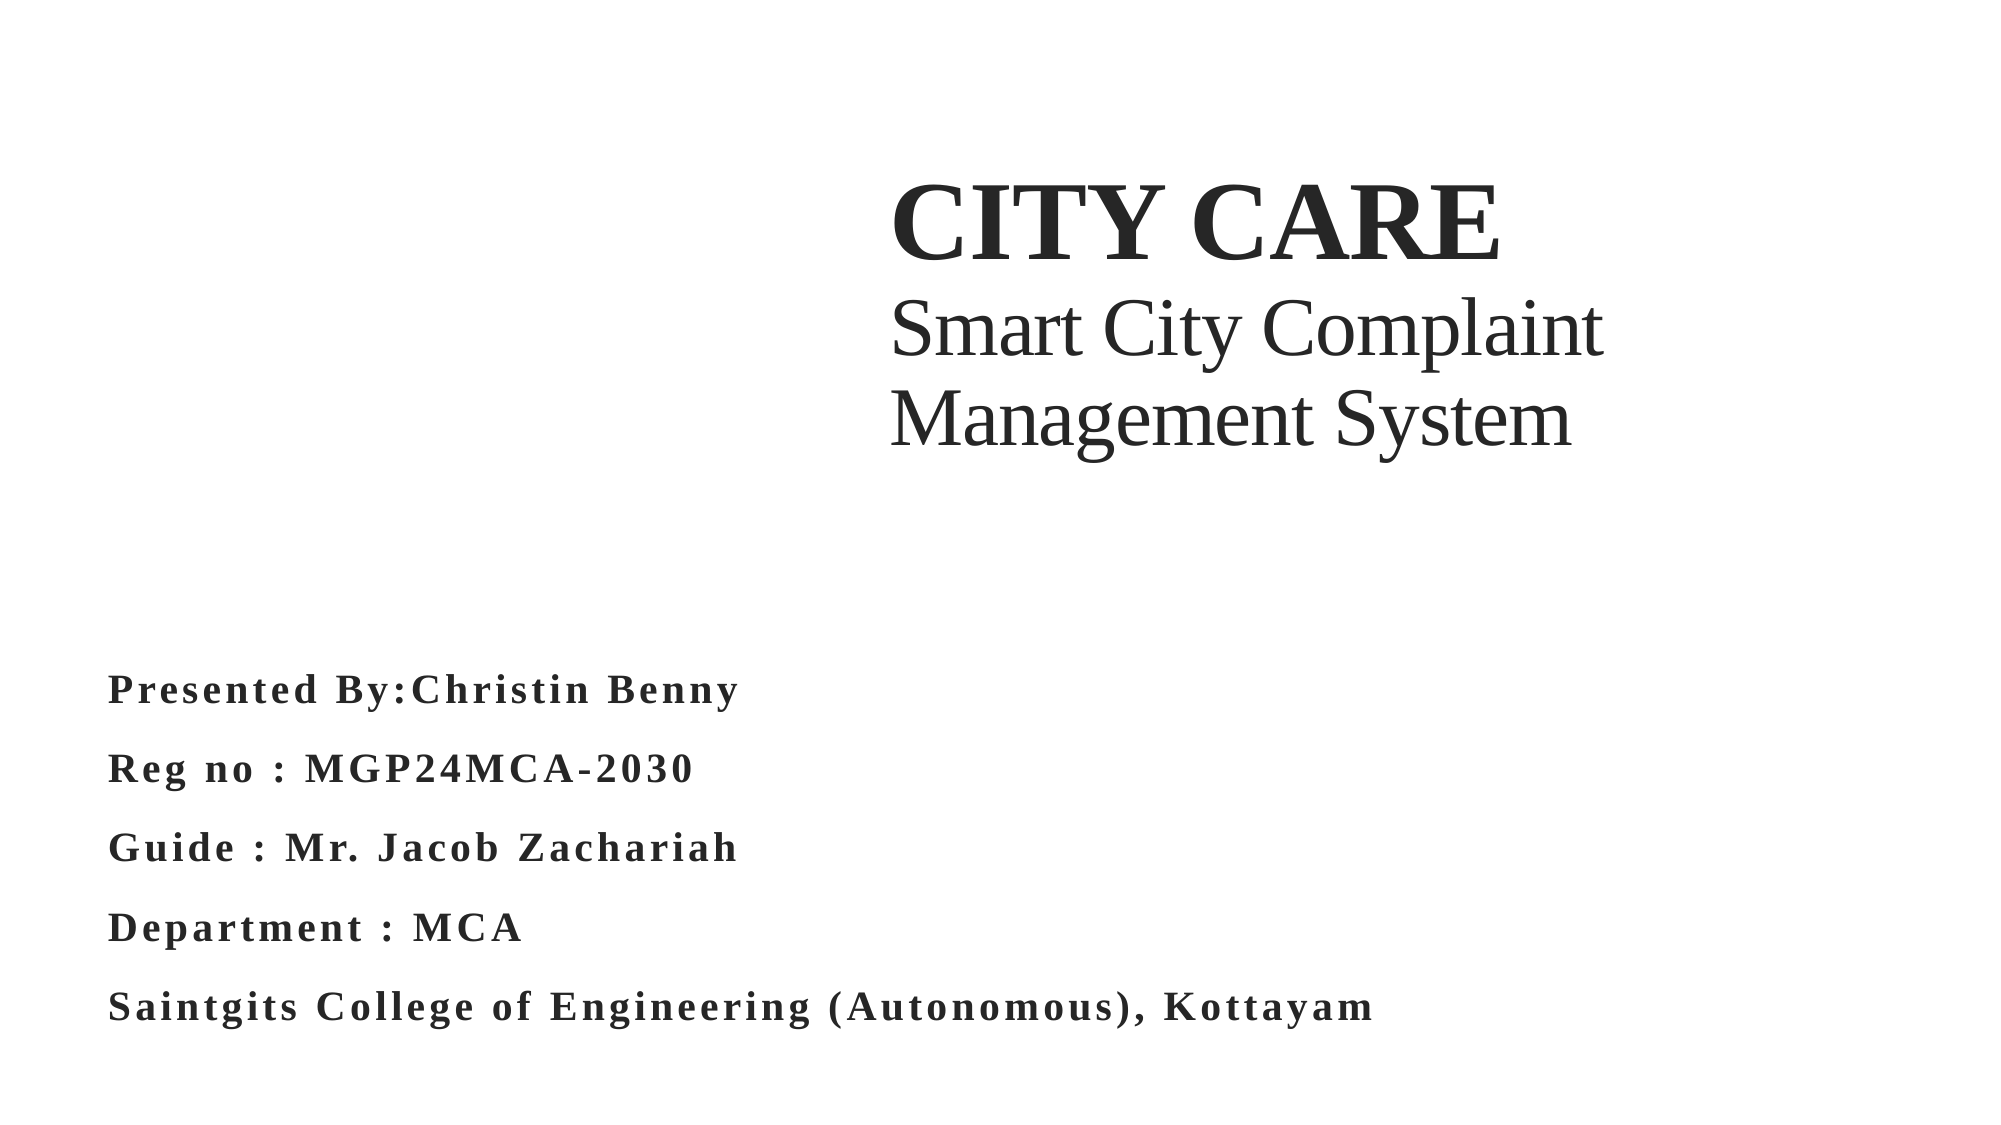

# CITY CARE Smart City Complaint Management System
Presented By:Christin Benny
Reg no : MGP24MCA-2030
Guide : Mr. Jacob Zachariah
Department : MCA
Saintgits College of Engineering (Autonomous), Kottayam